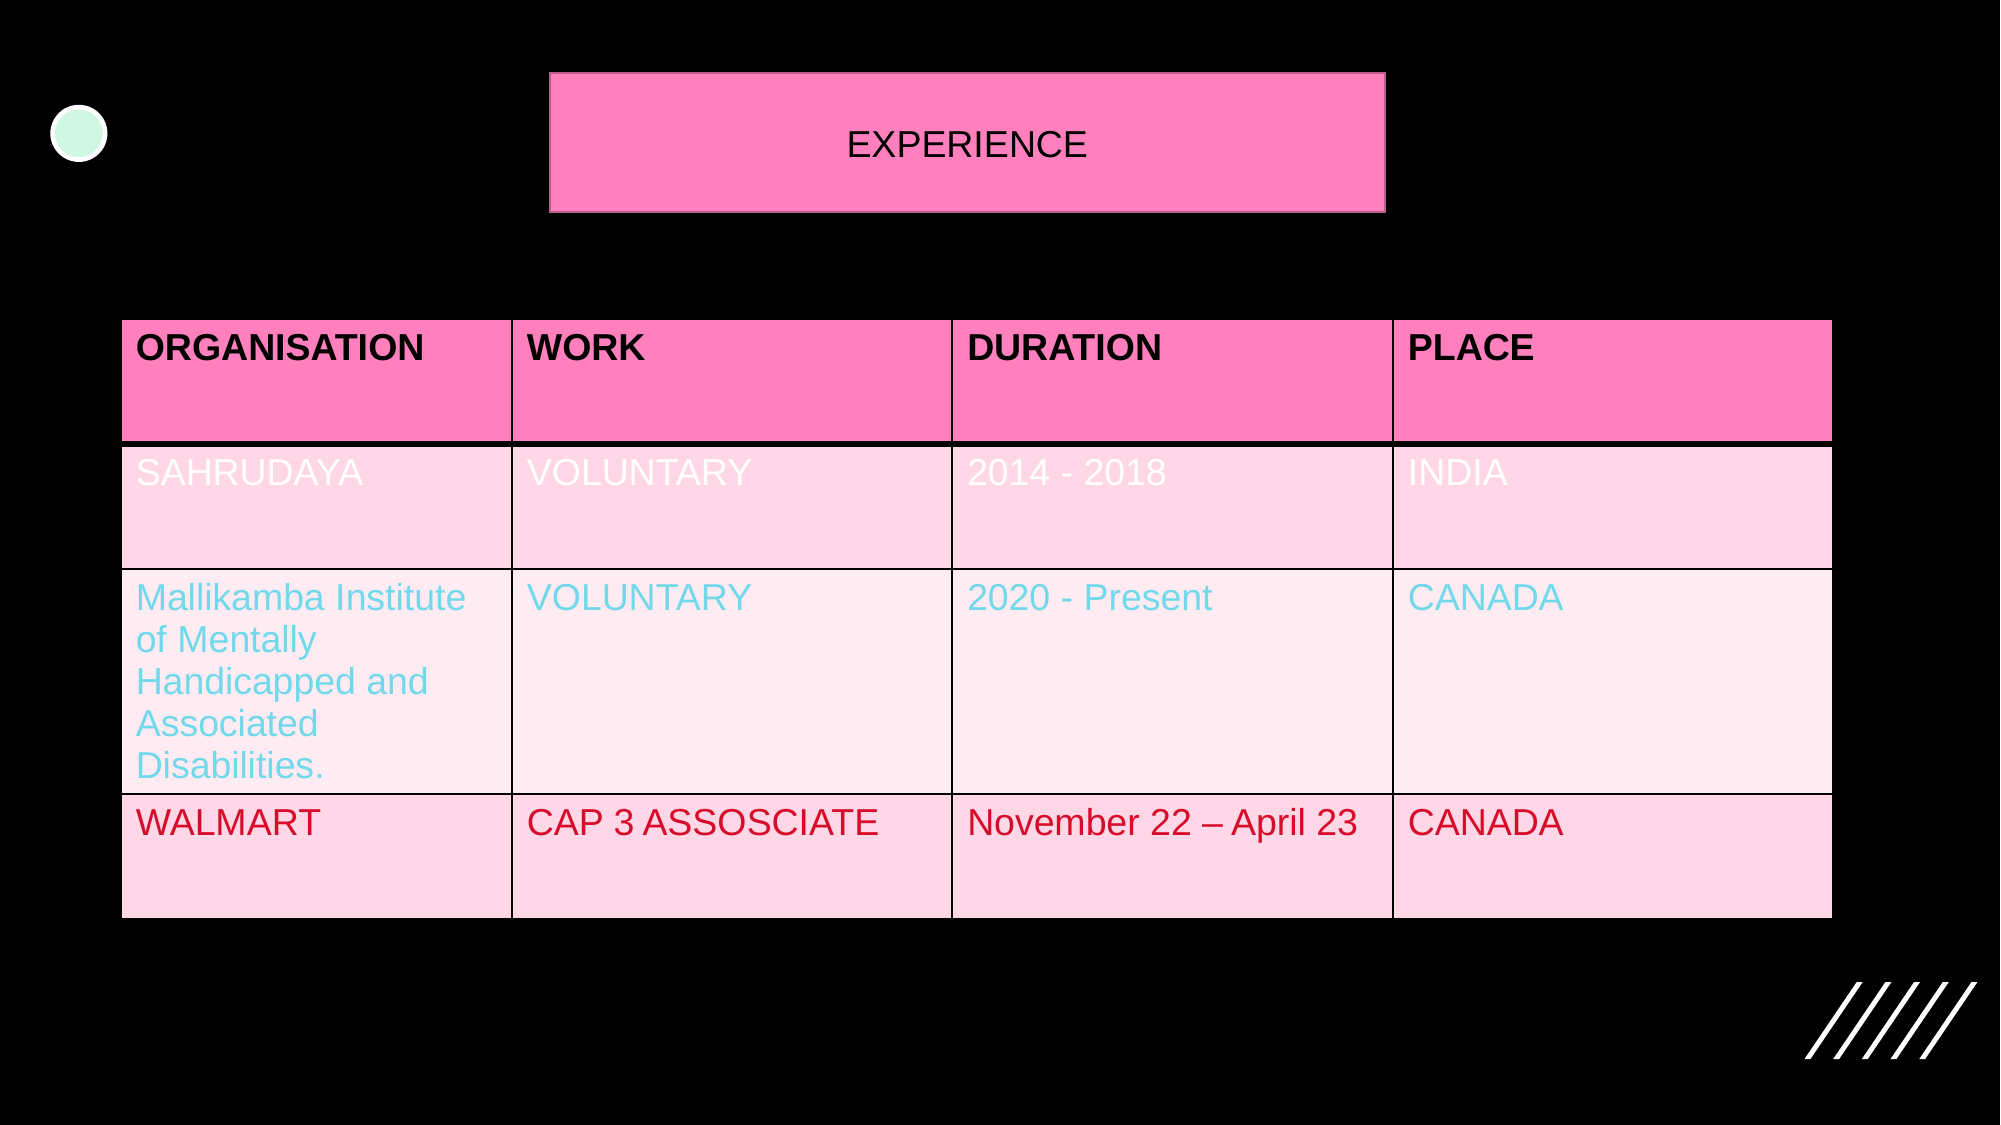

EXPERIENCE
| ORGANISATION | WORK | DURATION | PLACE |
| --- | --- | --- | --- |
| SAHRUDAYA | VOLUNTARY | 2014 - 2018 | INDIA |
| Mallikamba Institute of Mentally Handicapped and Associated Disabilities. | VOLUNTARY | 2020 - Present | CANADA |
| WALMART | CAP 3 ASSOSCIATE | November 22 – April 23 | CANADA |